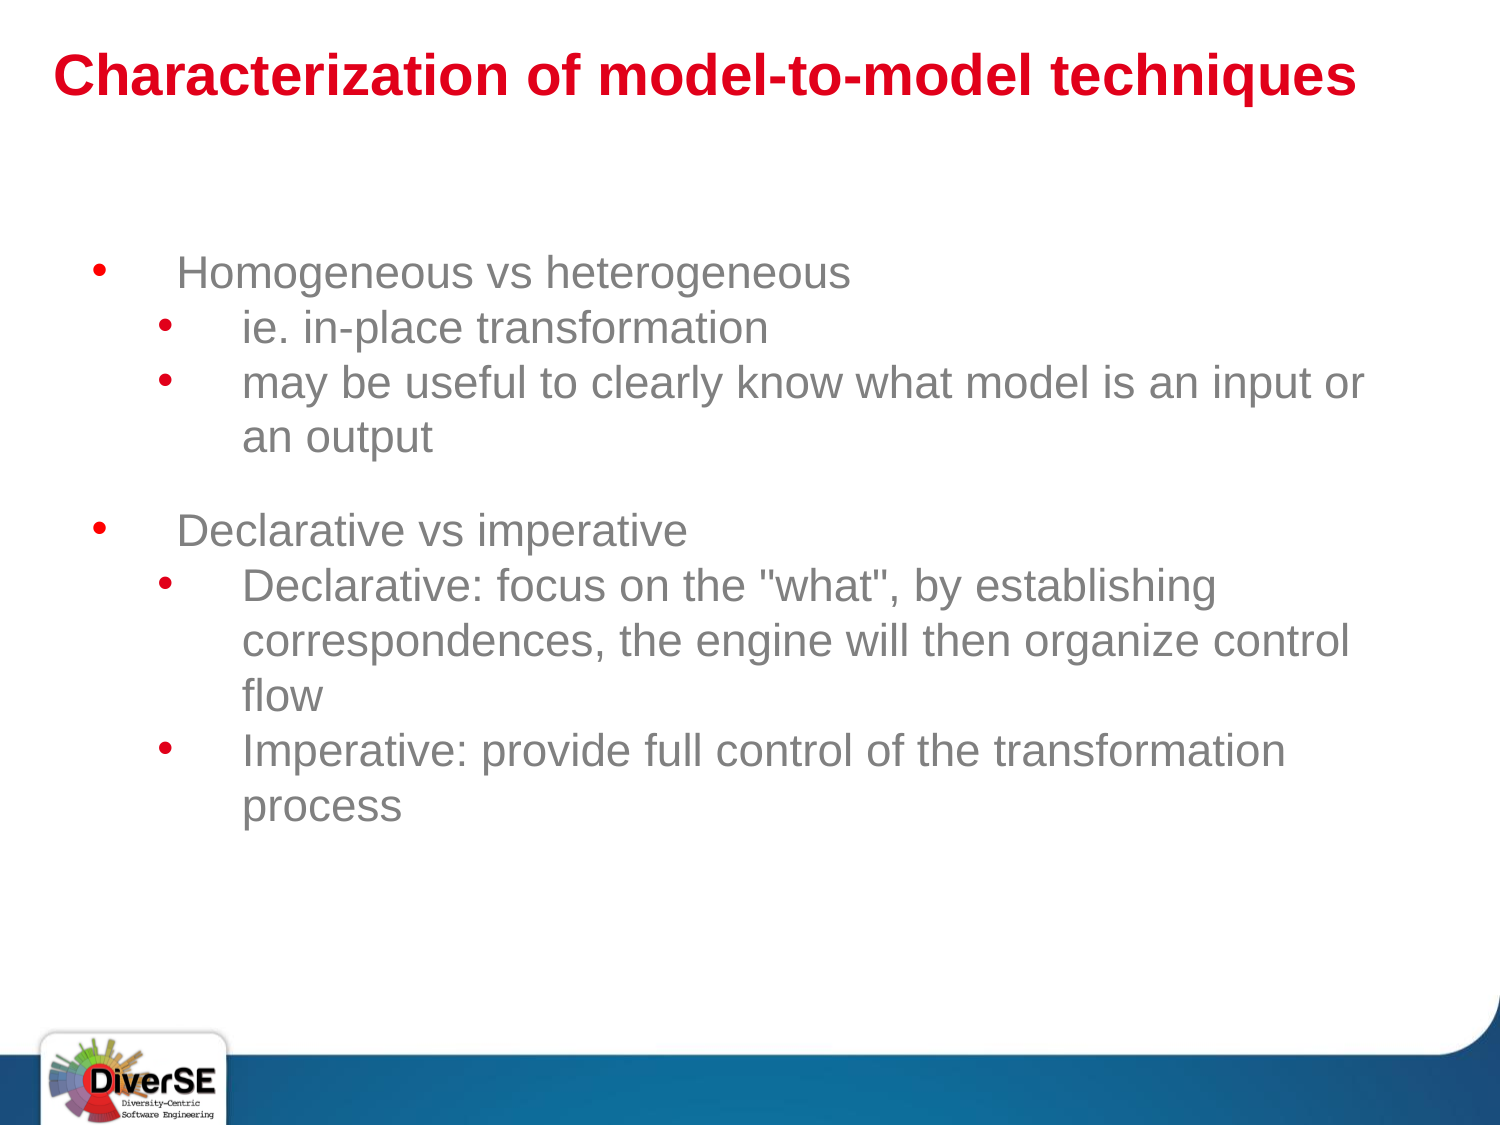

# Characterization of model-to-model techniques
Homogeneous vs heterogeneous
ie. in-place transformation
may be useful to clearly know what model is an input or an output
Declarative vs imperative
Declarative: focus on the "what", by establishing correspondences, the engine will then organize control flow
Imperative: provide full control of the transformation process